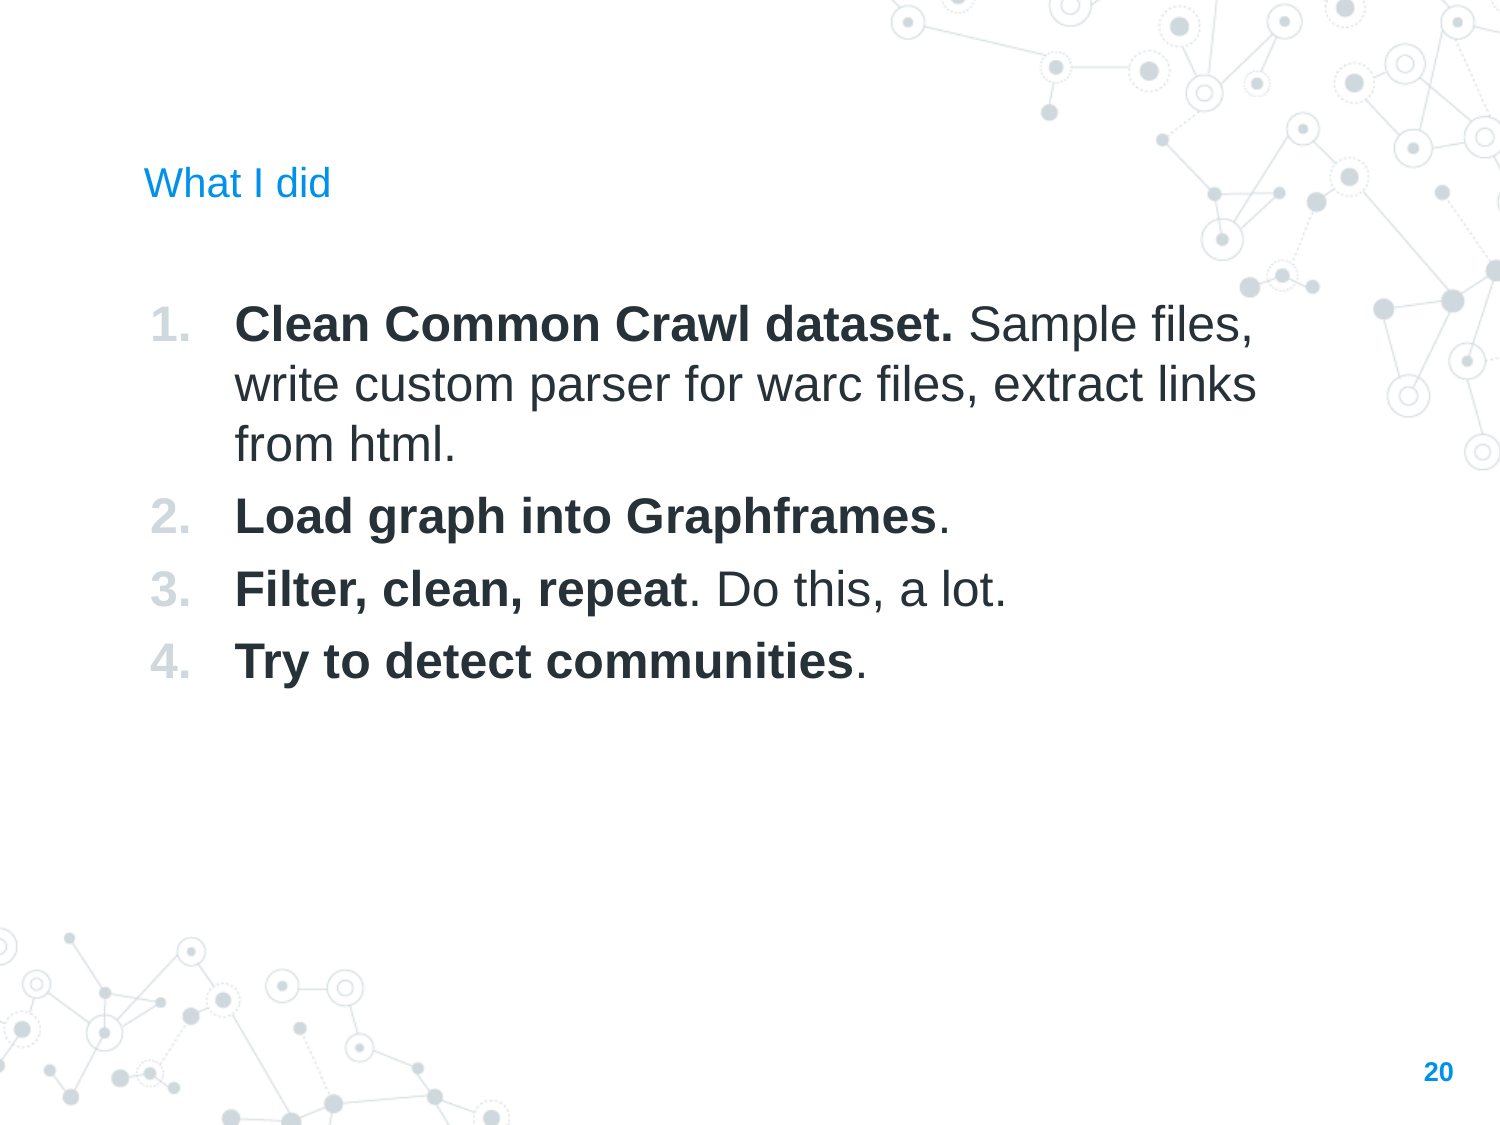

# What I did
Clean Common Crawl dataset. Sample files, write custom parser for warc files, extract links from html.
Load graph into Graphframes.
Filter, clean, repeat. Do this, a lot.
Try to detect communities.

20